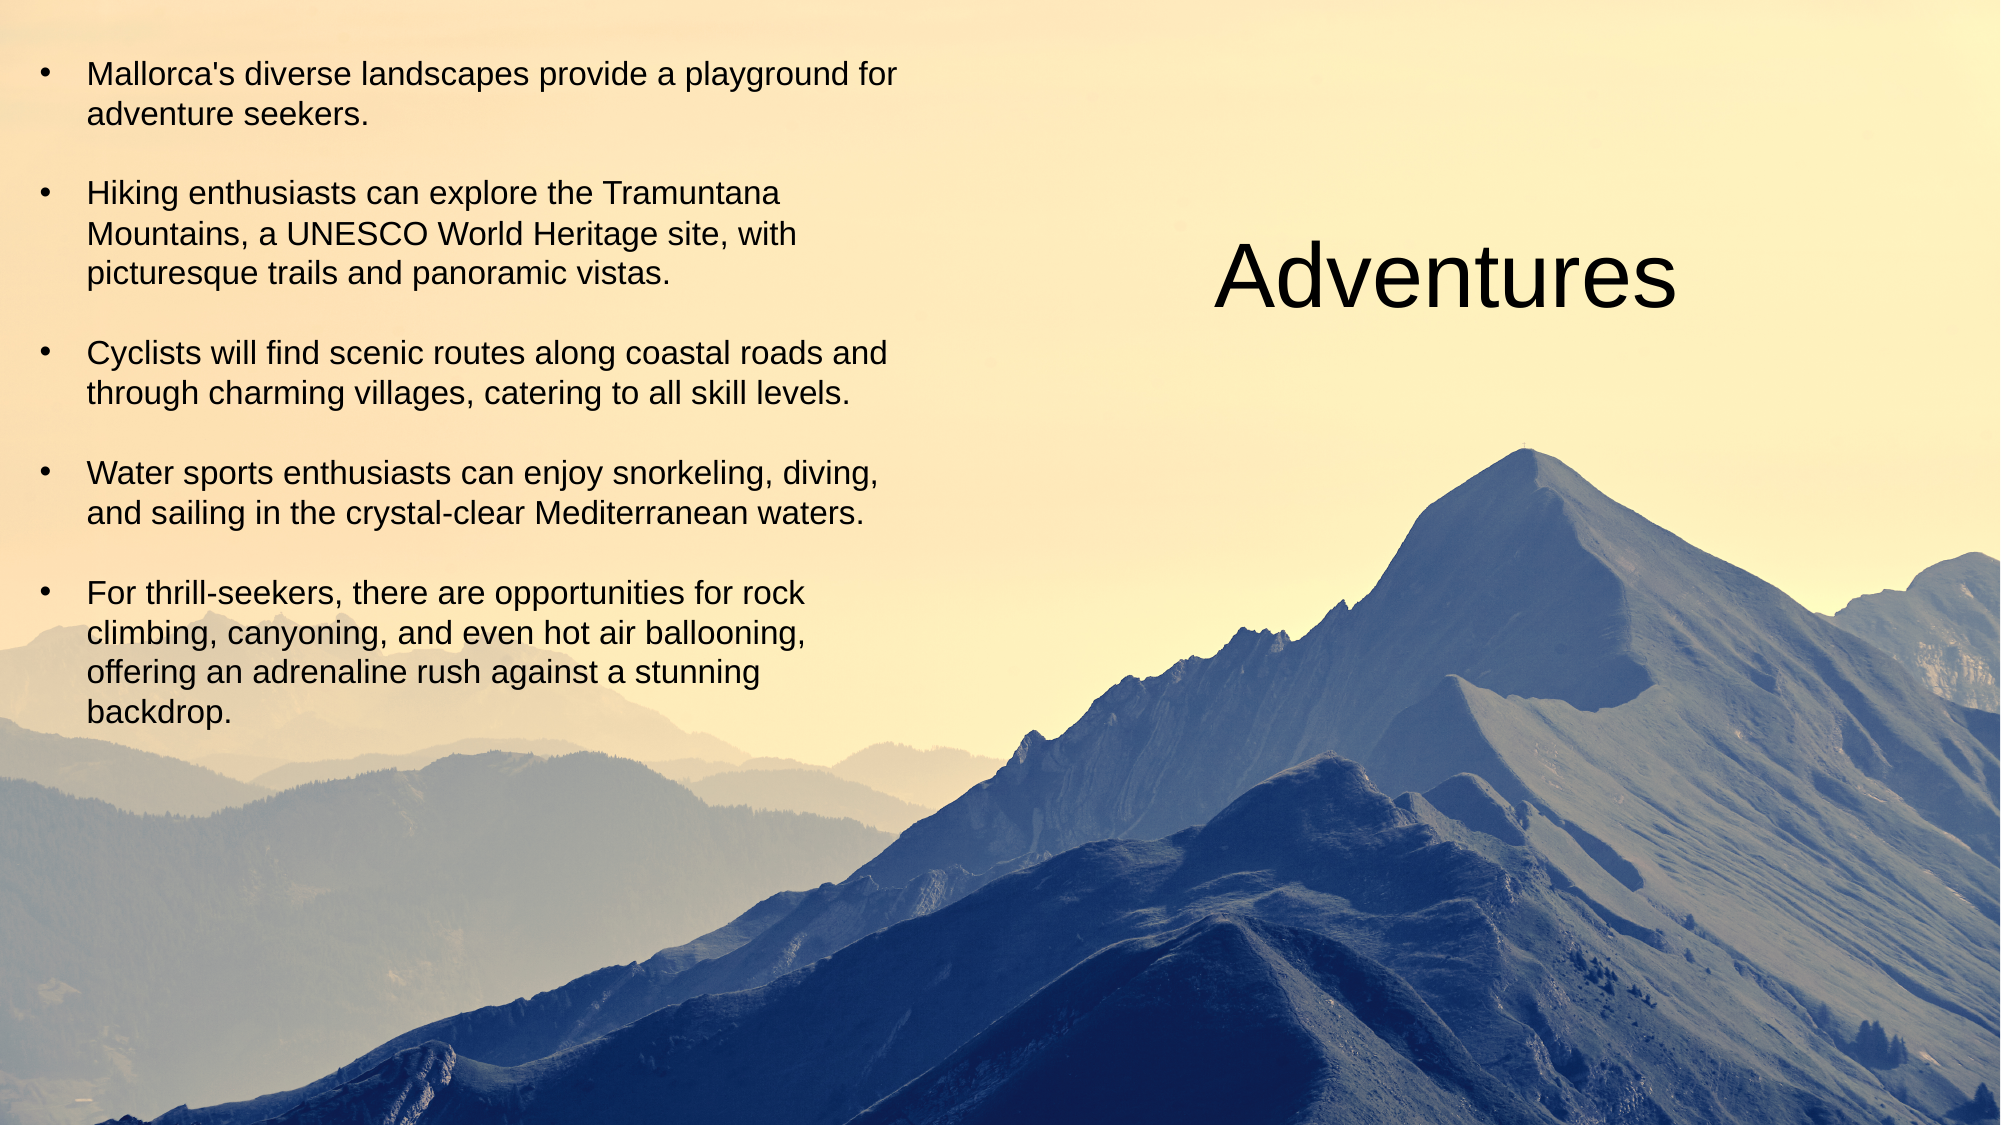

Mallorca's diverse landscapes provide a playground for adventure seekers.

Hiking enthusiasts can explore the Tramuntana Mountains, a UNESCO World Heritage site, with picturesque trails and panoramic vistas.

Cyclists will find scenic routes along coastal roads and through charming villages, catering to all skill levels.

Water sports enthusiasts can enjoy snorkeling, diving, and sailing in the crystal-clear Mediterranean waters.

For thrill-seekers, there are opportunities for rock climbing, canyoning, and even hot air ballooning, offering an adrenaline rush against a stunning backdrop.

# Adventures